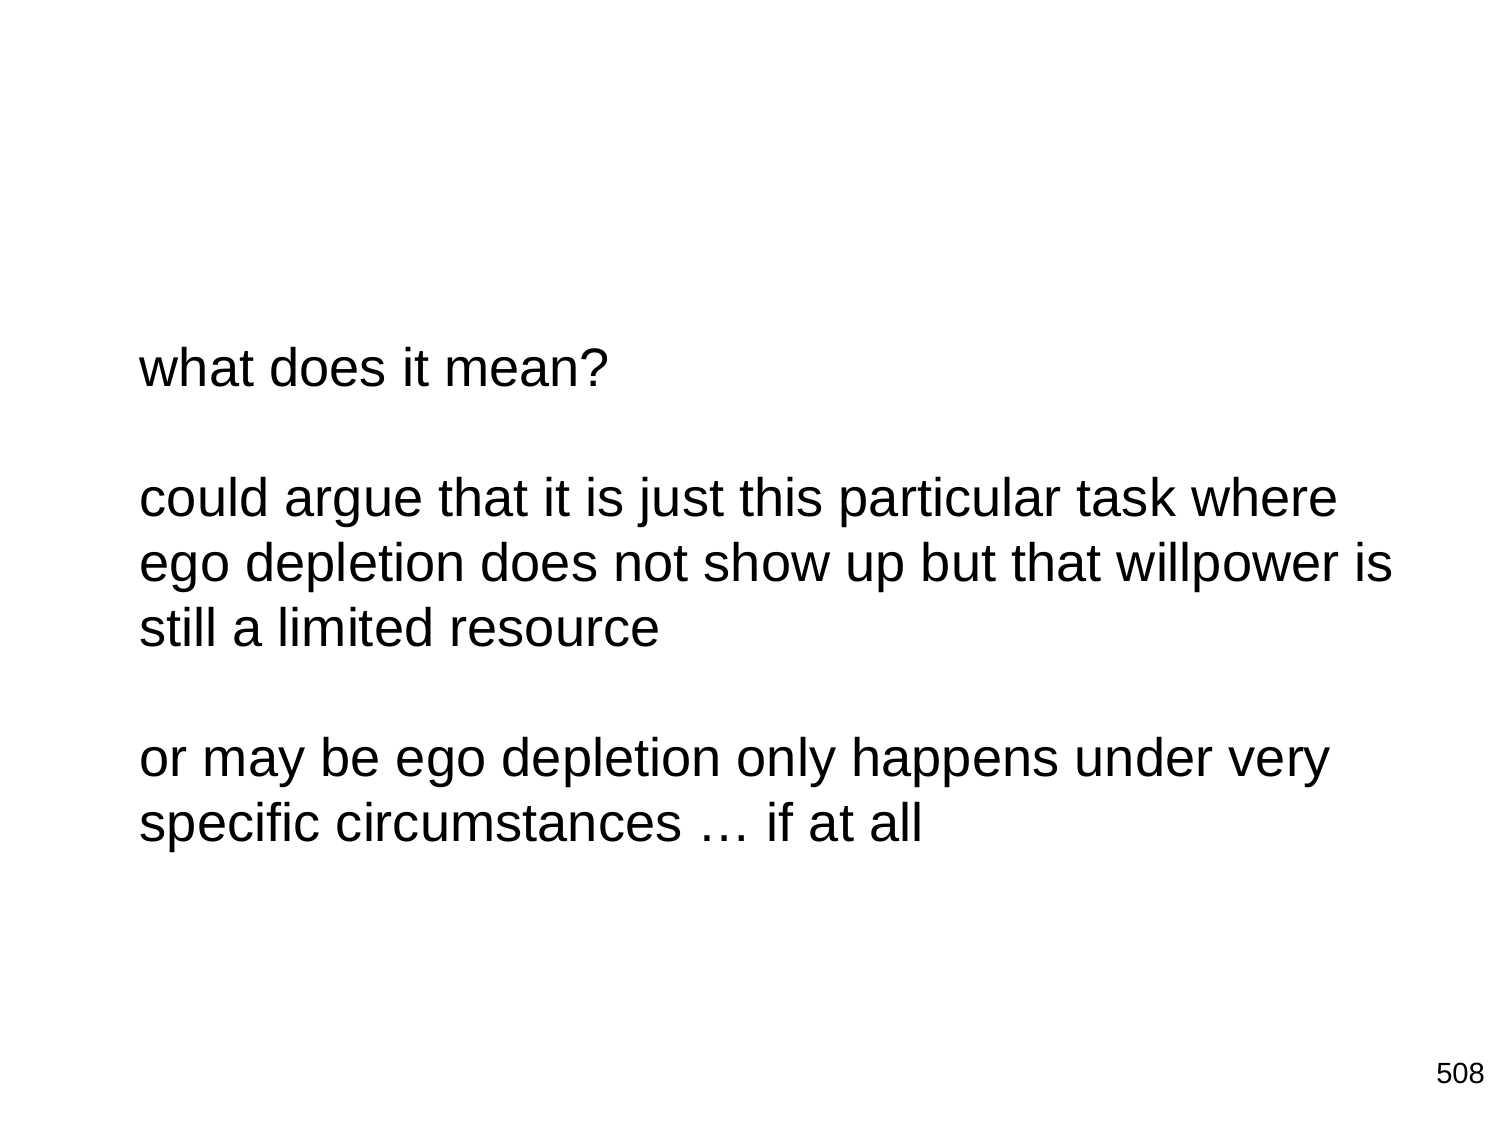

what does it mean?

could argue that it is just this particular task where ego depletion does not show up but that willpower is still a limited resource

or may be ego depletion only happens under very specific circumstances … if at all
508